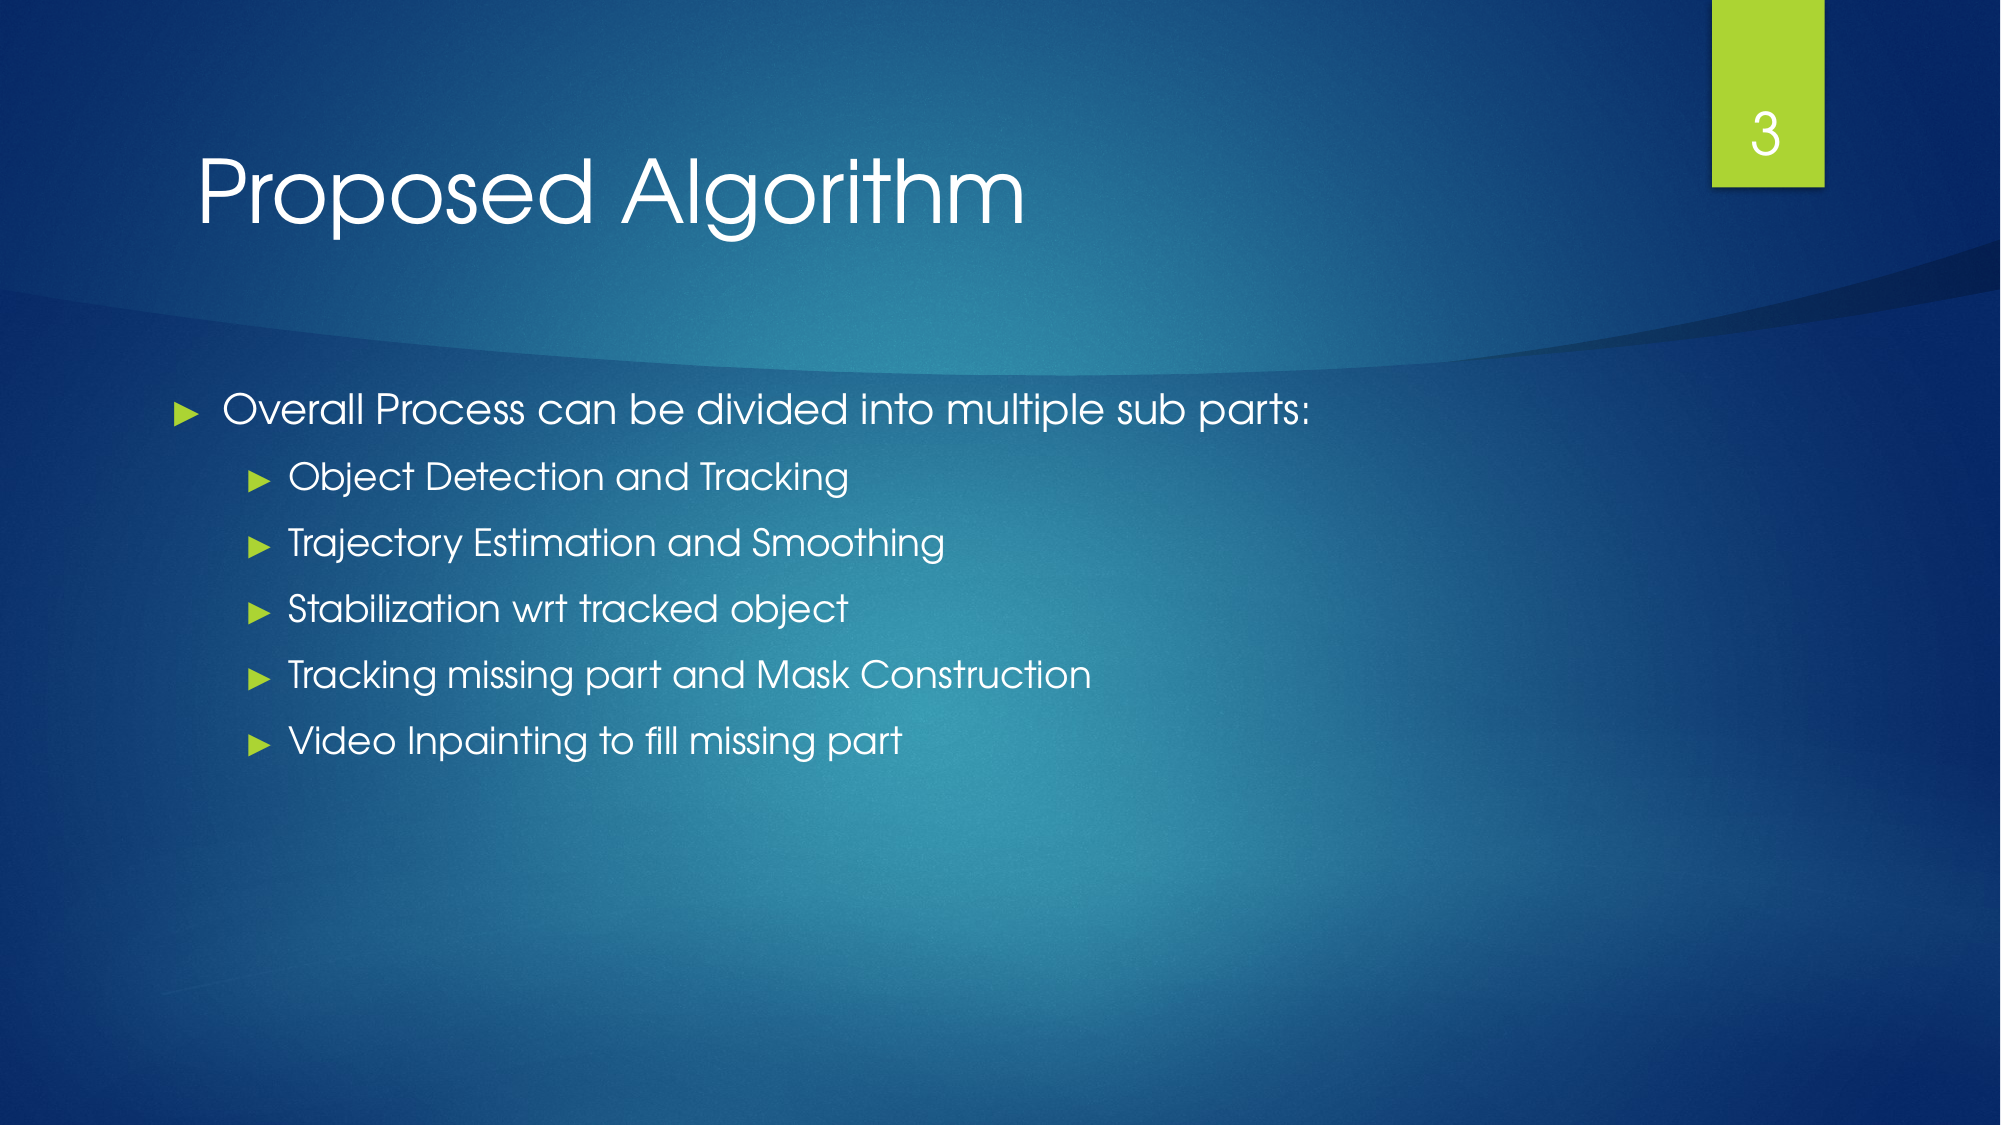

3
# Proposed Algorithm

Overall Process can be divided into multiple sub parts:
Object Detection and Tracking
Trajectory Estimation and Smoothing
Stabilization wrt tracked object
Tracking missing part and Mask Construction
Video Inpainting to fill missing part